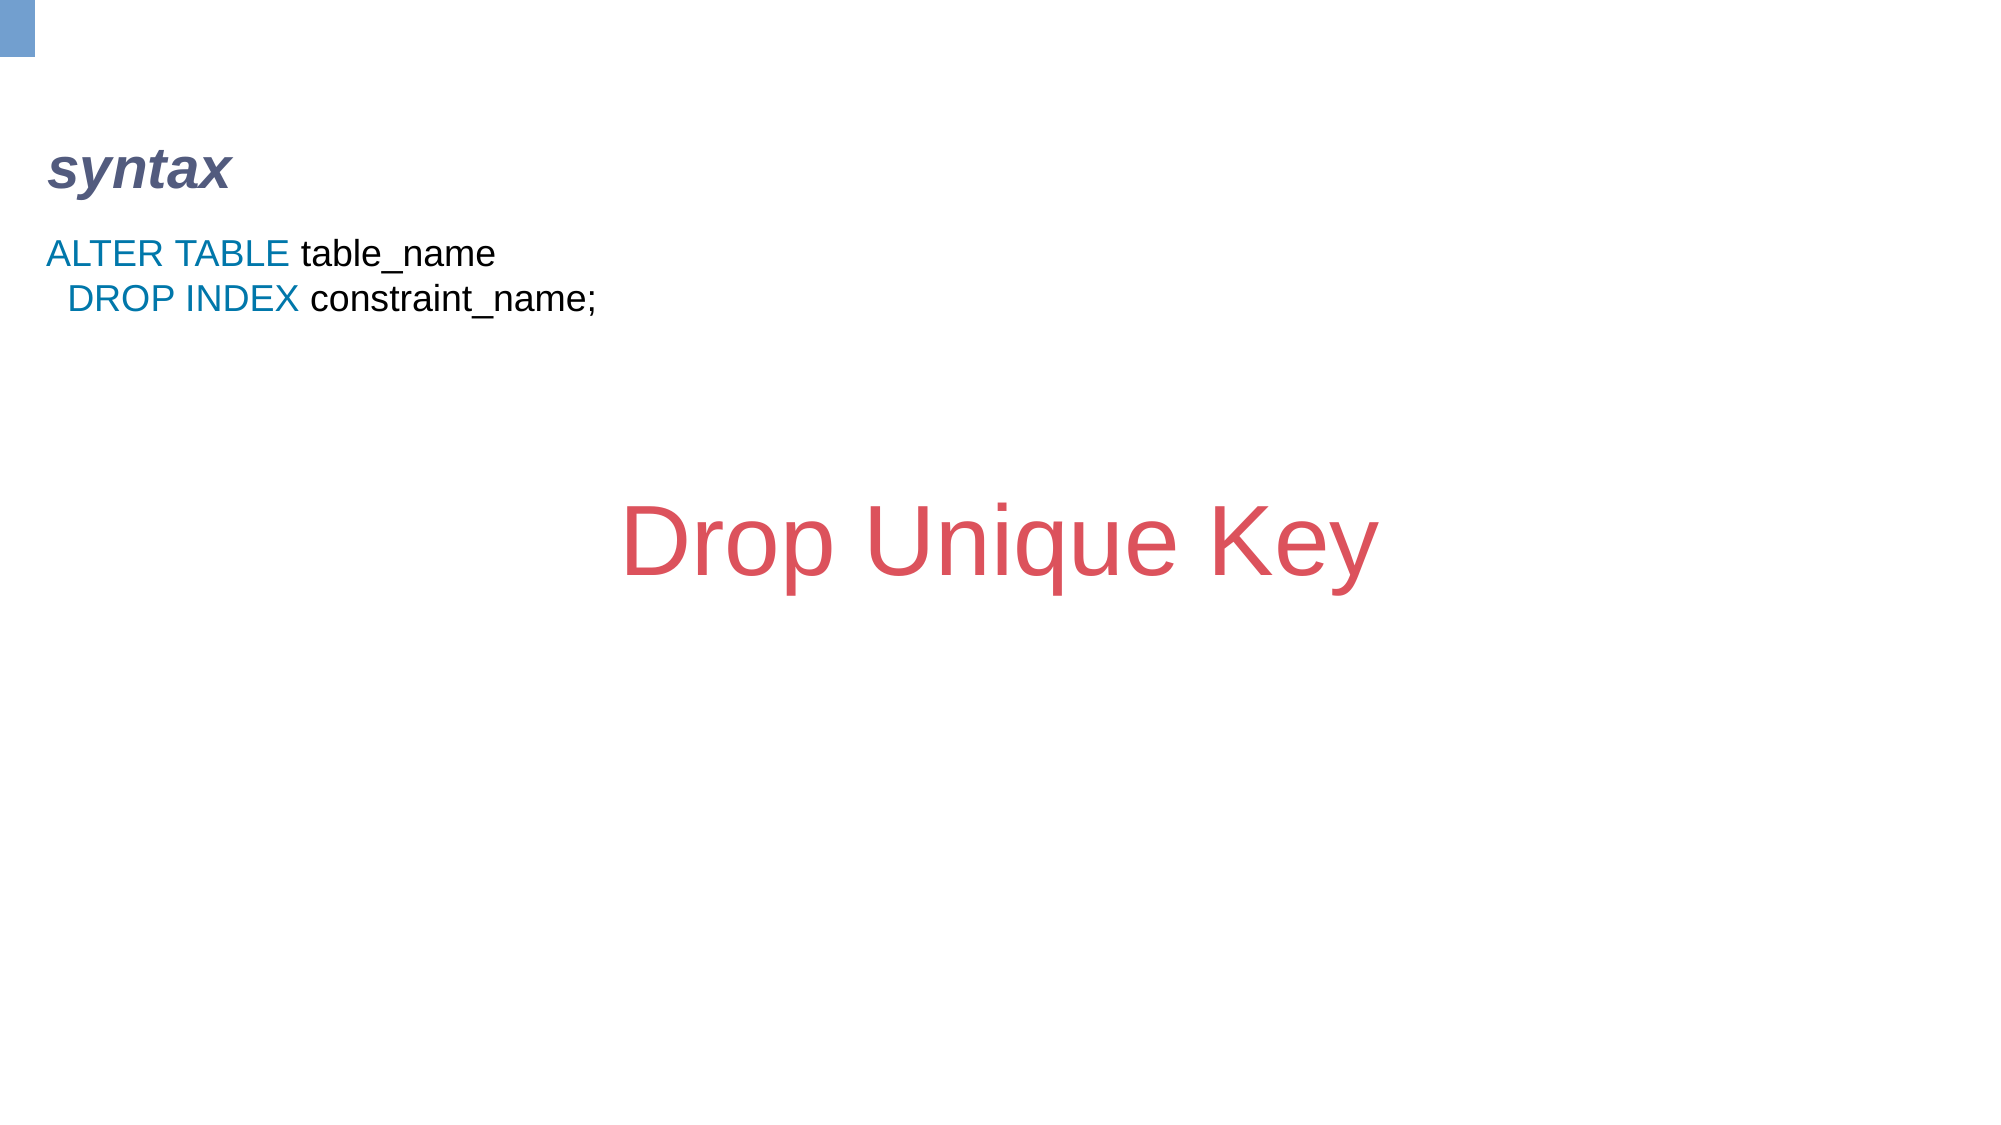

syntax
ALTER TABLE table_name
  DROP INDEX constraint_name;
Drop Unique Key